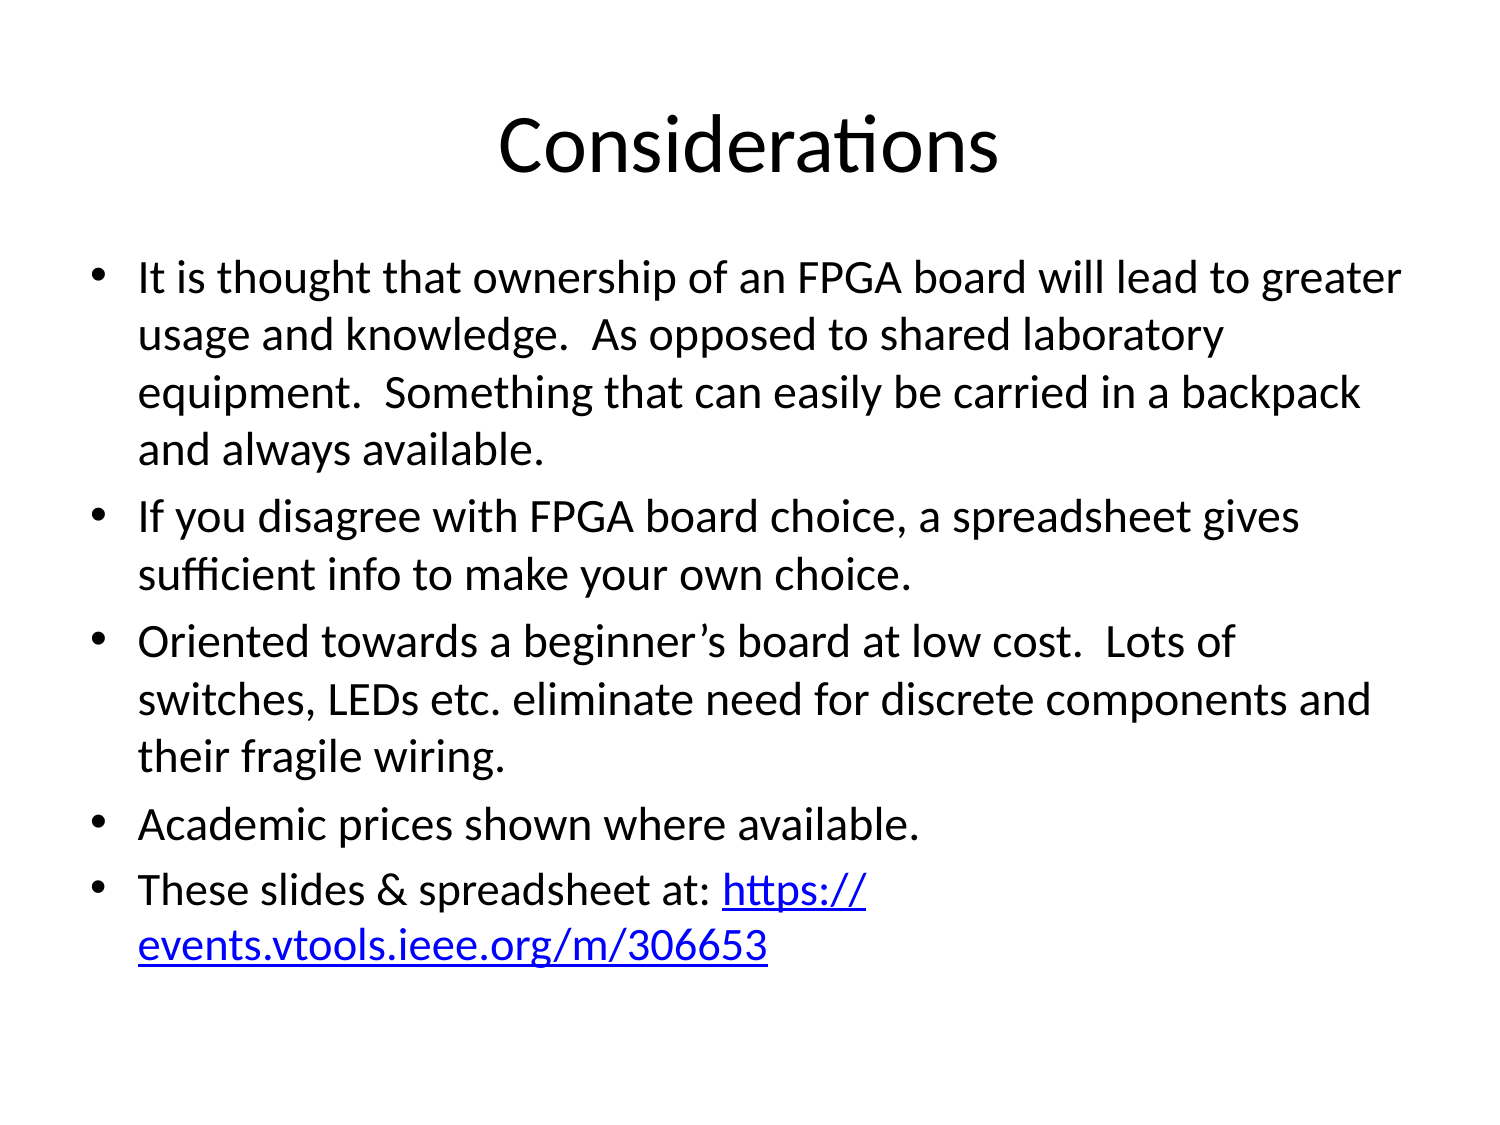

# Considerations
It is thought that ownership of an FPGA board will lead to greater usage and knowledge.  As opposed to shared laboratory equipment.  Something that can easily be carried in a backpack and always available.
If you disagree with FPGA board choice, a spreadsheet gives sufficient info to make your own choice.
Oriented towards a beginner’s board at low cost.  Lots of switches, LEDs etc. eliminate need for discrete components and their fragile wiring.
Academic prices shown where available.
These slides & spreadsheet at: https://events.vtools.ieee.org/m/306653